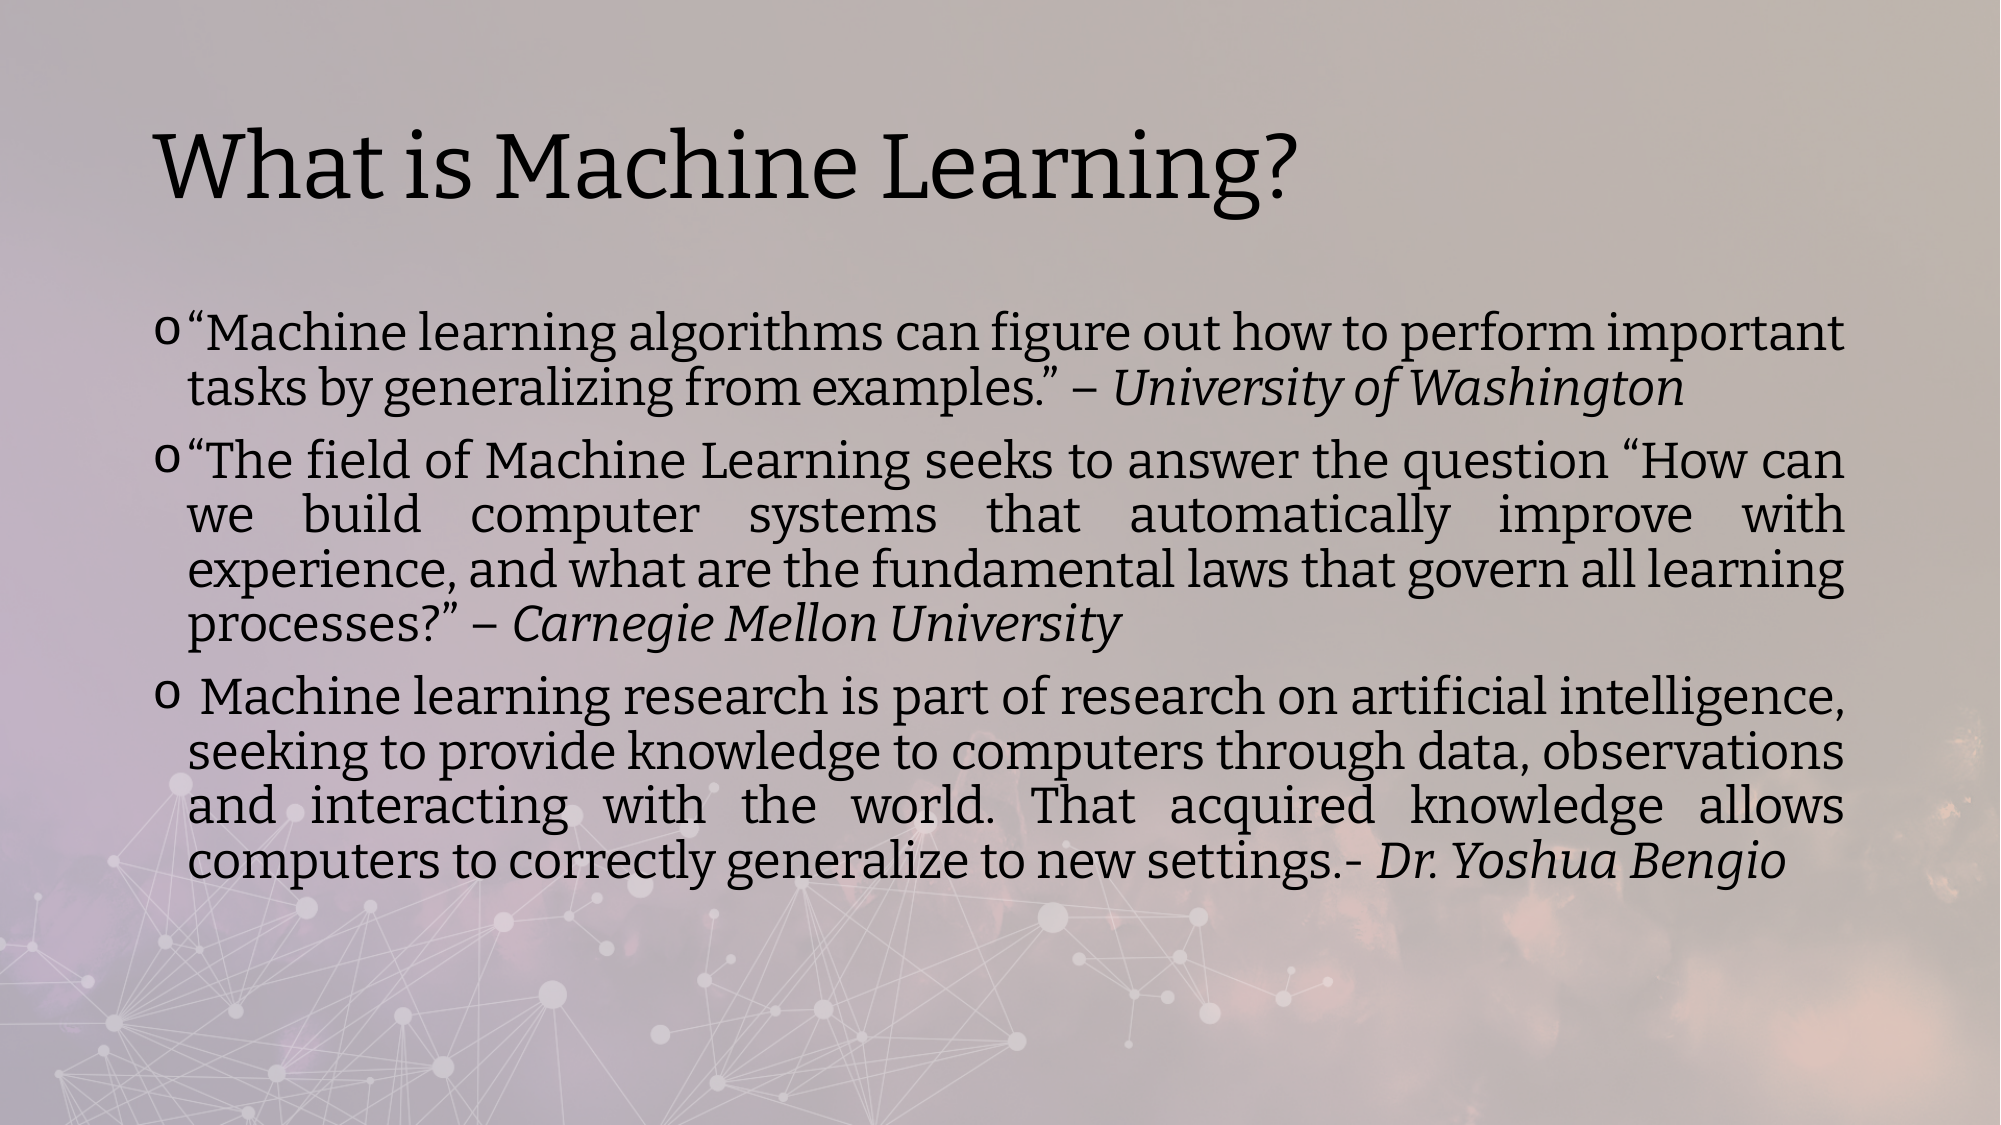

# What is Machine Learning?
“Machine learning algorithms can figure out how to perform important tasks by generalizing from examples.” – University of Washington
“The field of Machine Learning seeks to answer the question “How can we build computer systems that automatically improve with experience, and what are the fundamental laws that govern all learning processes?” – Carnegie Mellon University
 Machine learning research is part of research on artificial intelligence, seeking to provide knowledge to computers through data, observations and interacting with the world. That acquired knowledge allows computers to correctly generalize to new settings.- Dr. Yoshua Bengio